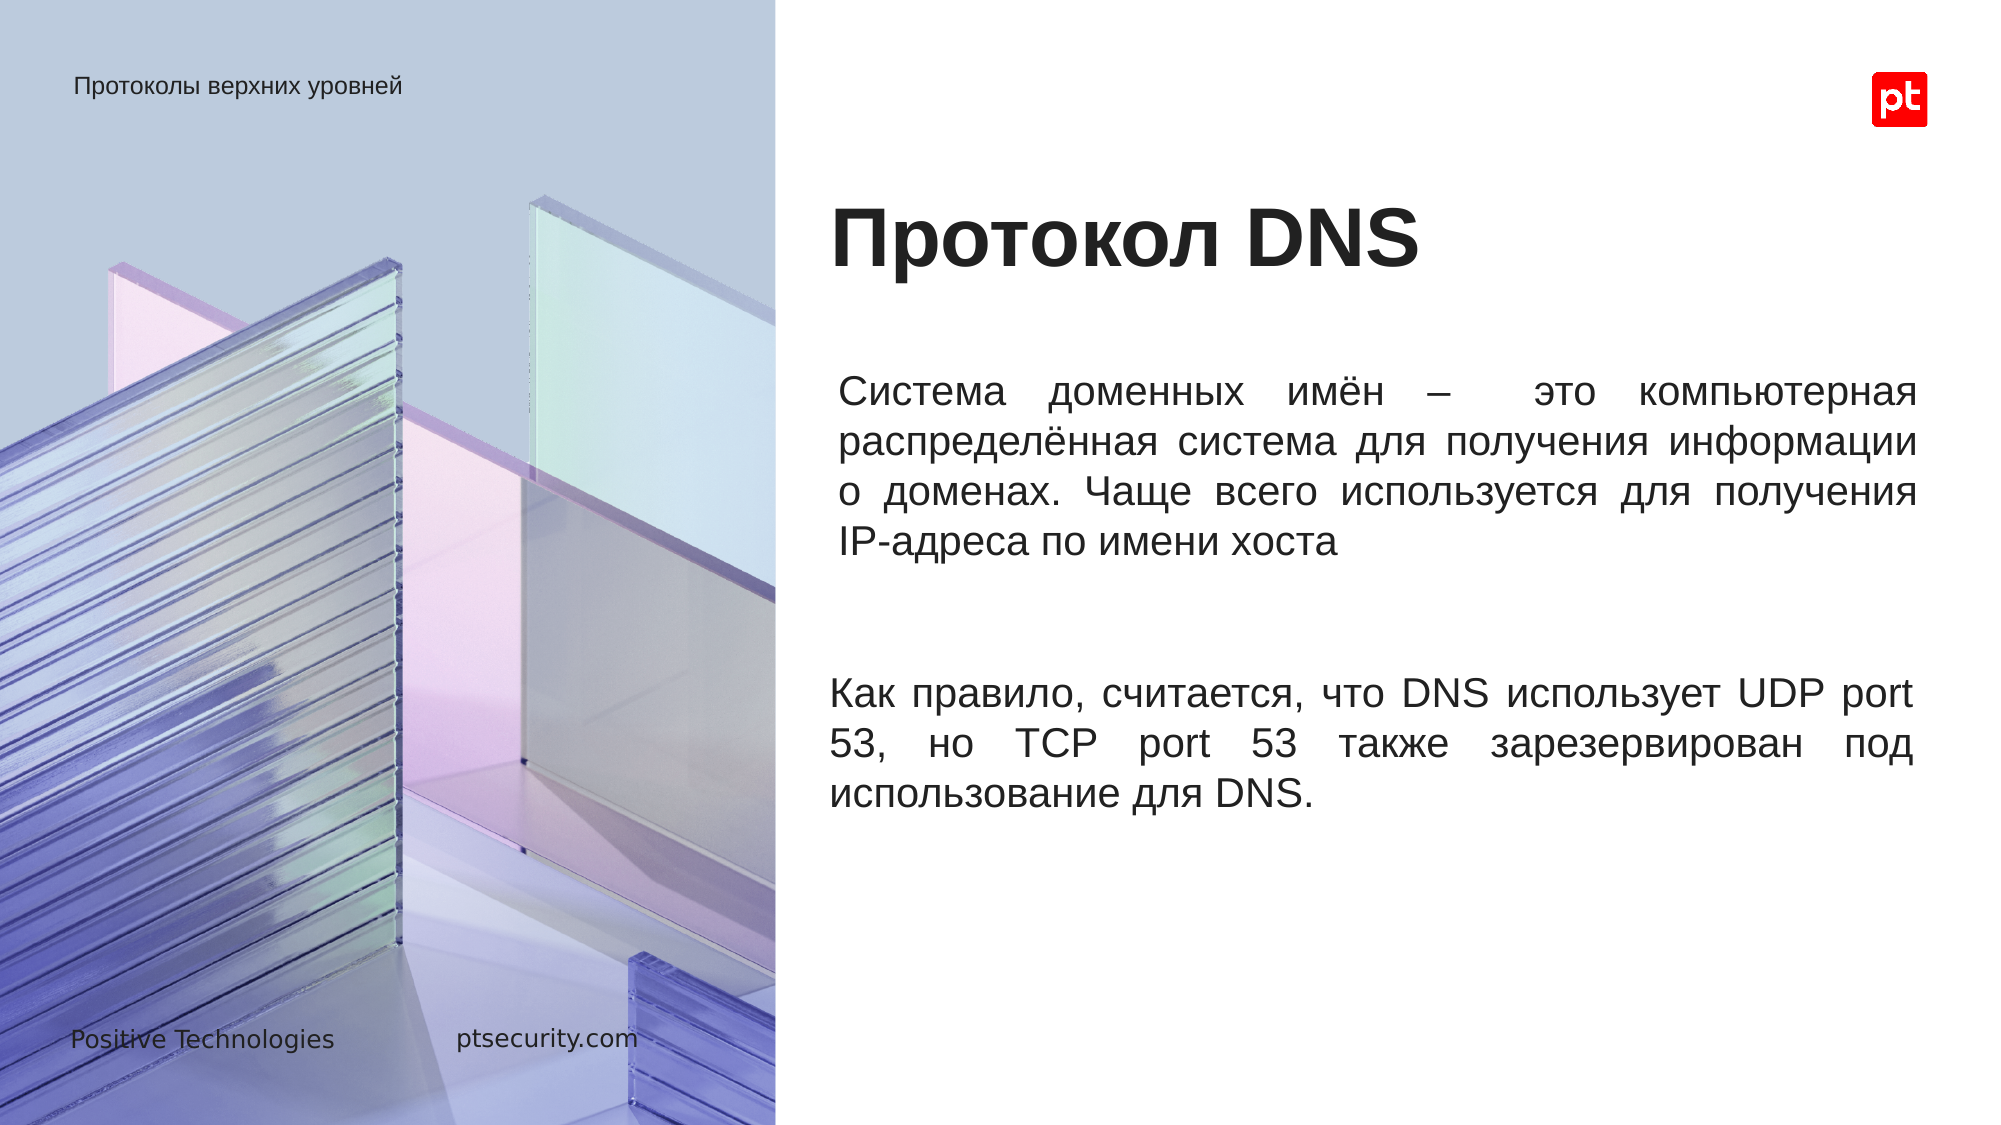

Протоколы верхних уровней
# Протокол DNS
Система доменных имён –  это компьютерная распределённая система для получения информации о доменах. Чаще всего используется для получения IP-адреса по имени хоста
Как правило, считается, что DNS использует UDP port 53, но TCP port 53 также зарезервирован под использование для DNS.